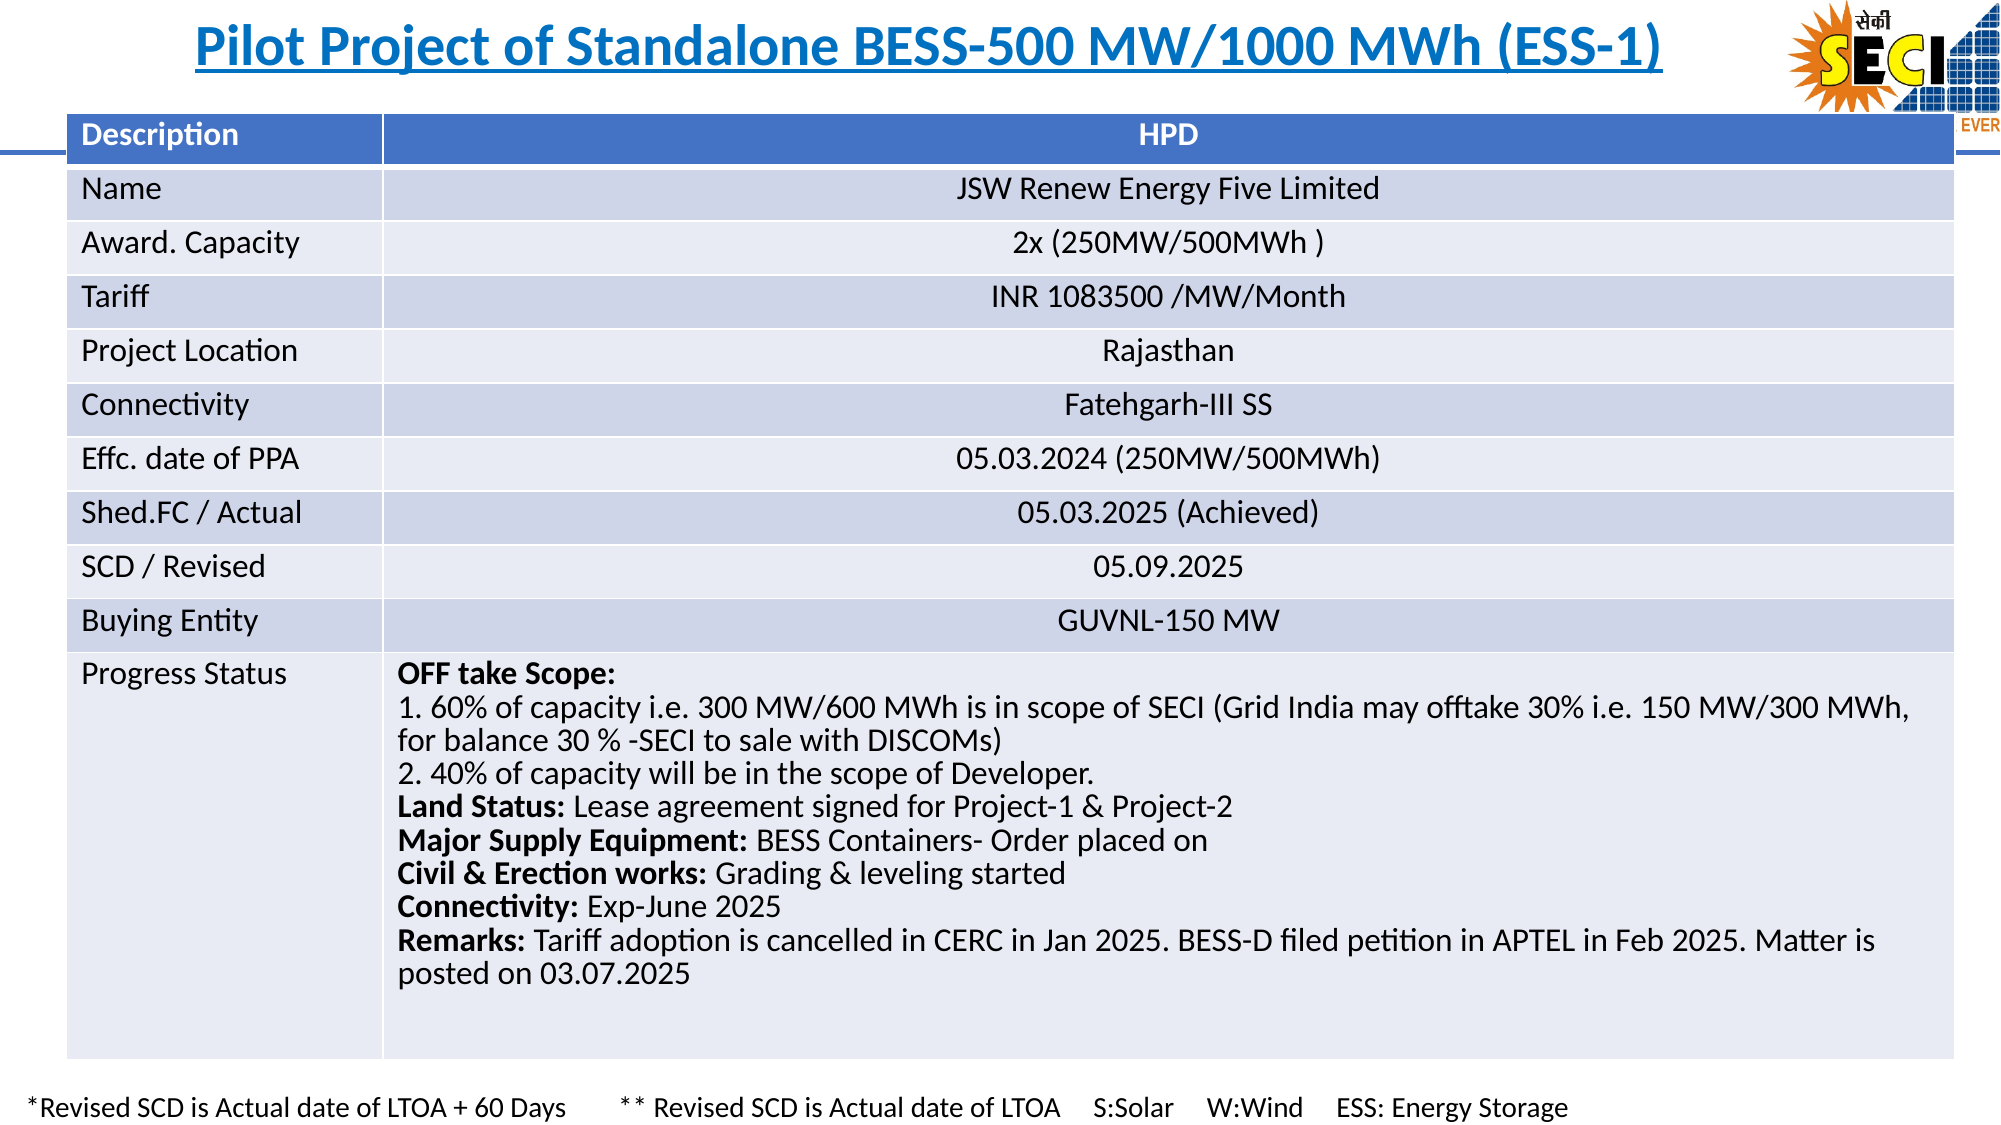

# Pilot Project of Standalone BESS-500 MW/1000 MWh (ESS-1)
| Description | HPD |
| --- | --- |
| Name | JSW Renew Energy Five Limited |
| Award. Capacity | 2x (250MW/500MWh ) |
| Tariff | INR 1083500 /MW/Month |
| Project Location | Rajasthan |
| Connectivity | Fatehgarh-III SS |
| Effc. date of PPA | 05.03.2024 (250MW/500MWh) |
| Shed.FC / Actual | 05.03.2025 (Achieved) |
| SCD / Revised | 05.09.2025 |
| Buying Entity | GUVNL-150 MW |
| Progress Status | OFF take Scope: 1. 60% of capacity i.e. 300 MW/600 MWh is in scope of SECI (Grid India may offtake 30% i.e. 150 MW/300 MWh, for balance 30 % -SECI to sale with DISCOMs) 2. 40% of capacity will be in the scope of Developer. Land Status: Lease agreement signed for Project-1 & Project-2 Major Supply Equipment: BESS Containers- Order placed on Civil & Erection works: Grading & leveling started Connectivity: Exp-June 2025 Remarks: Tariff adoption is cancelled in CERC in Jan 2025. BESS-D filed petition in APTEL in Feb 2025. Matter is posted on 03.07.2025 |
*Revised SCD is Actual date of LTOA + 60 Days        ** Revised SCD is Actual date of LTOA     S:Solar     W:Wind     ESS: Energy Storage